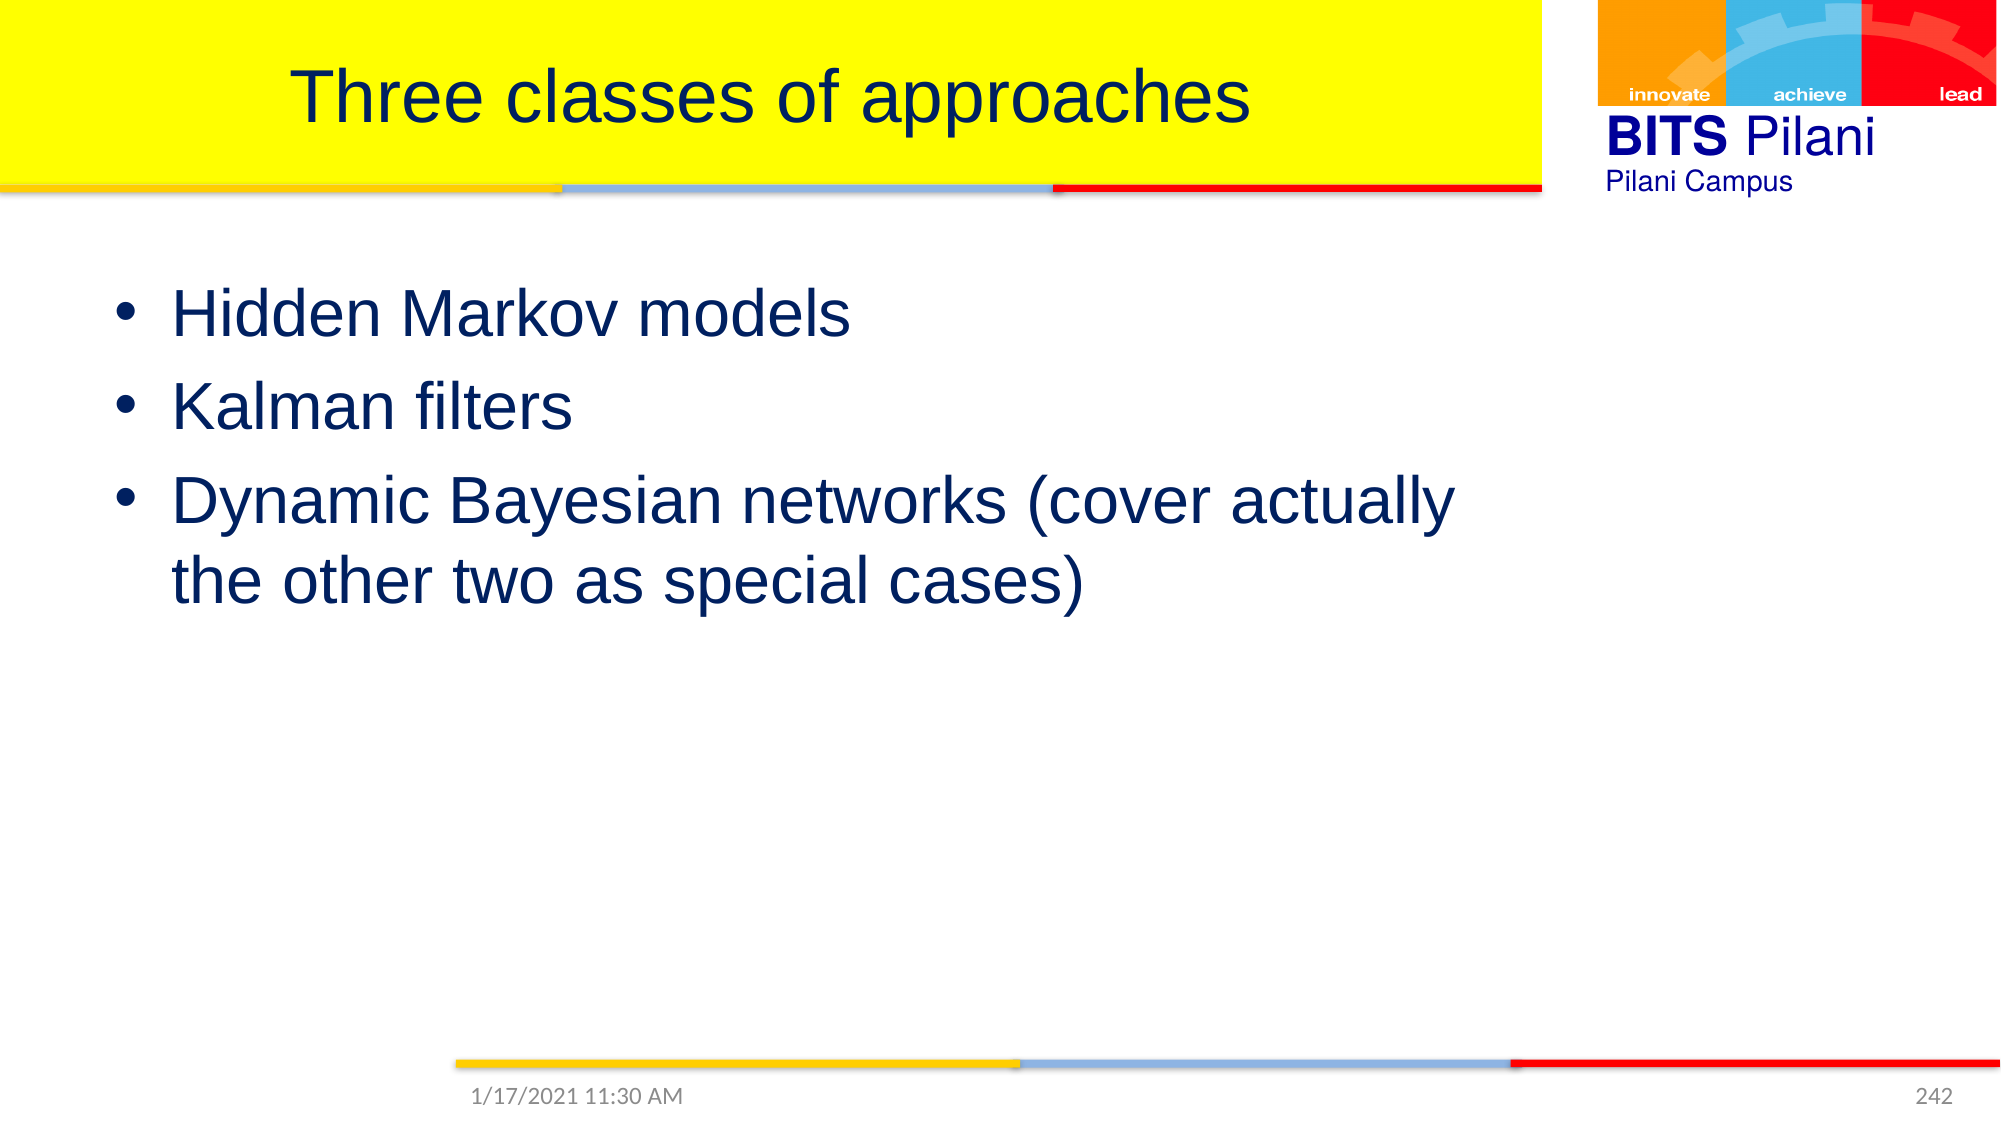

# Three classes of approaches
Hidden Markov models
Kalman filters
Dynamic Bayesian networks (cover actually the other two as special cases)
1/17/2021 11:30 AM
242